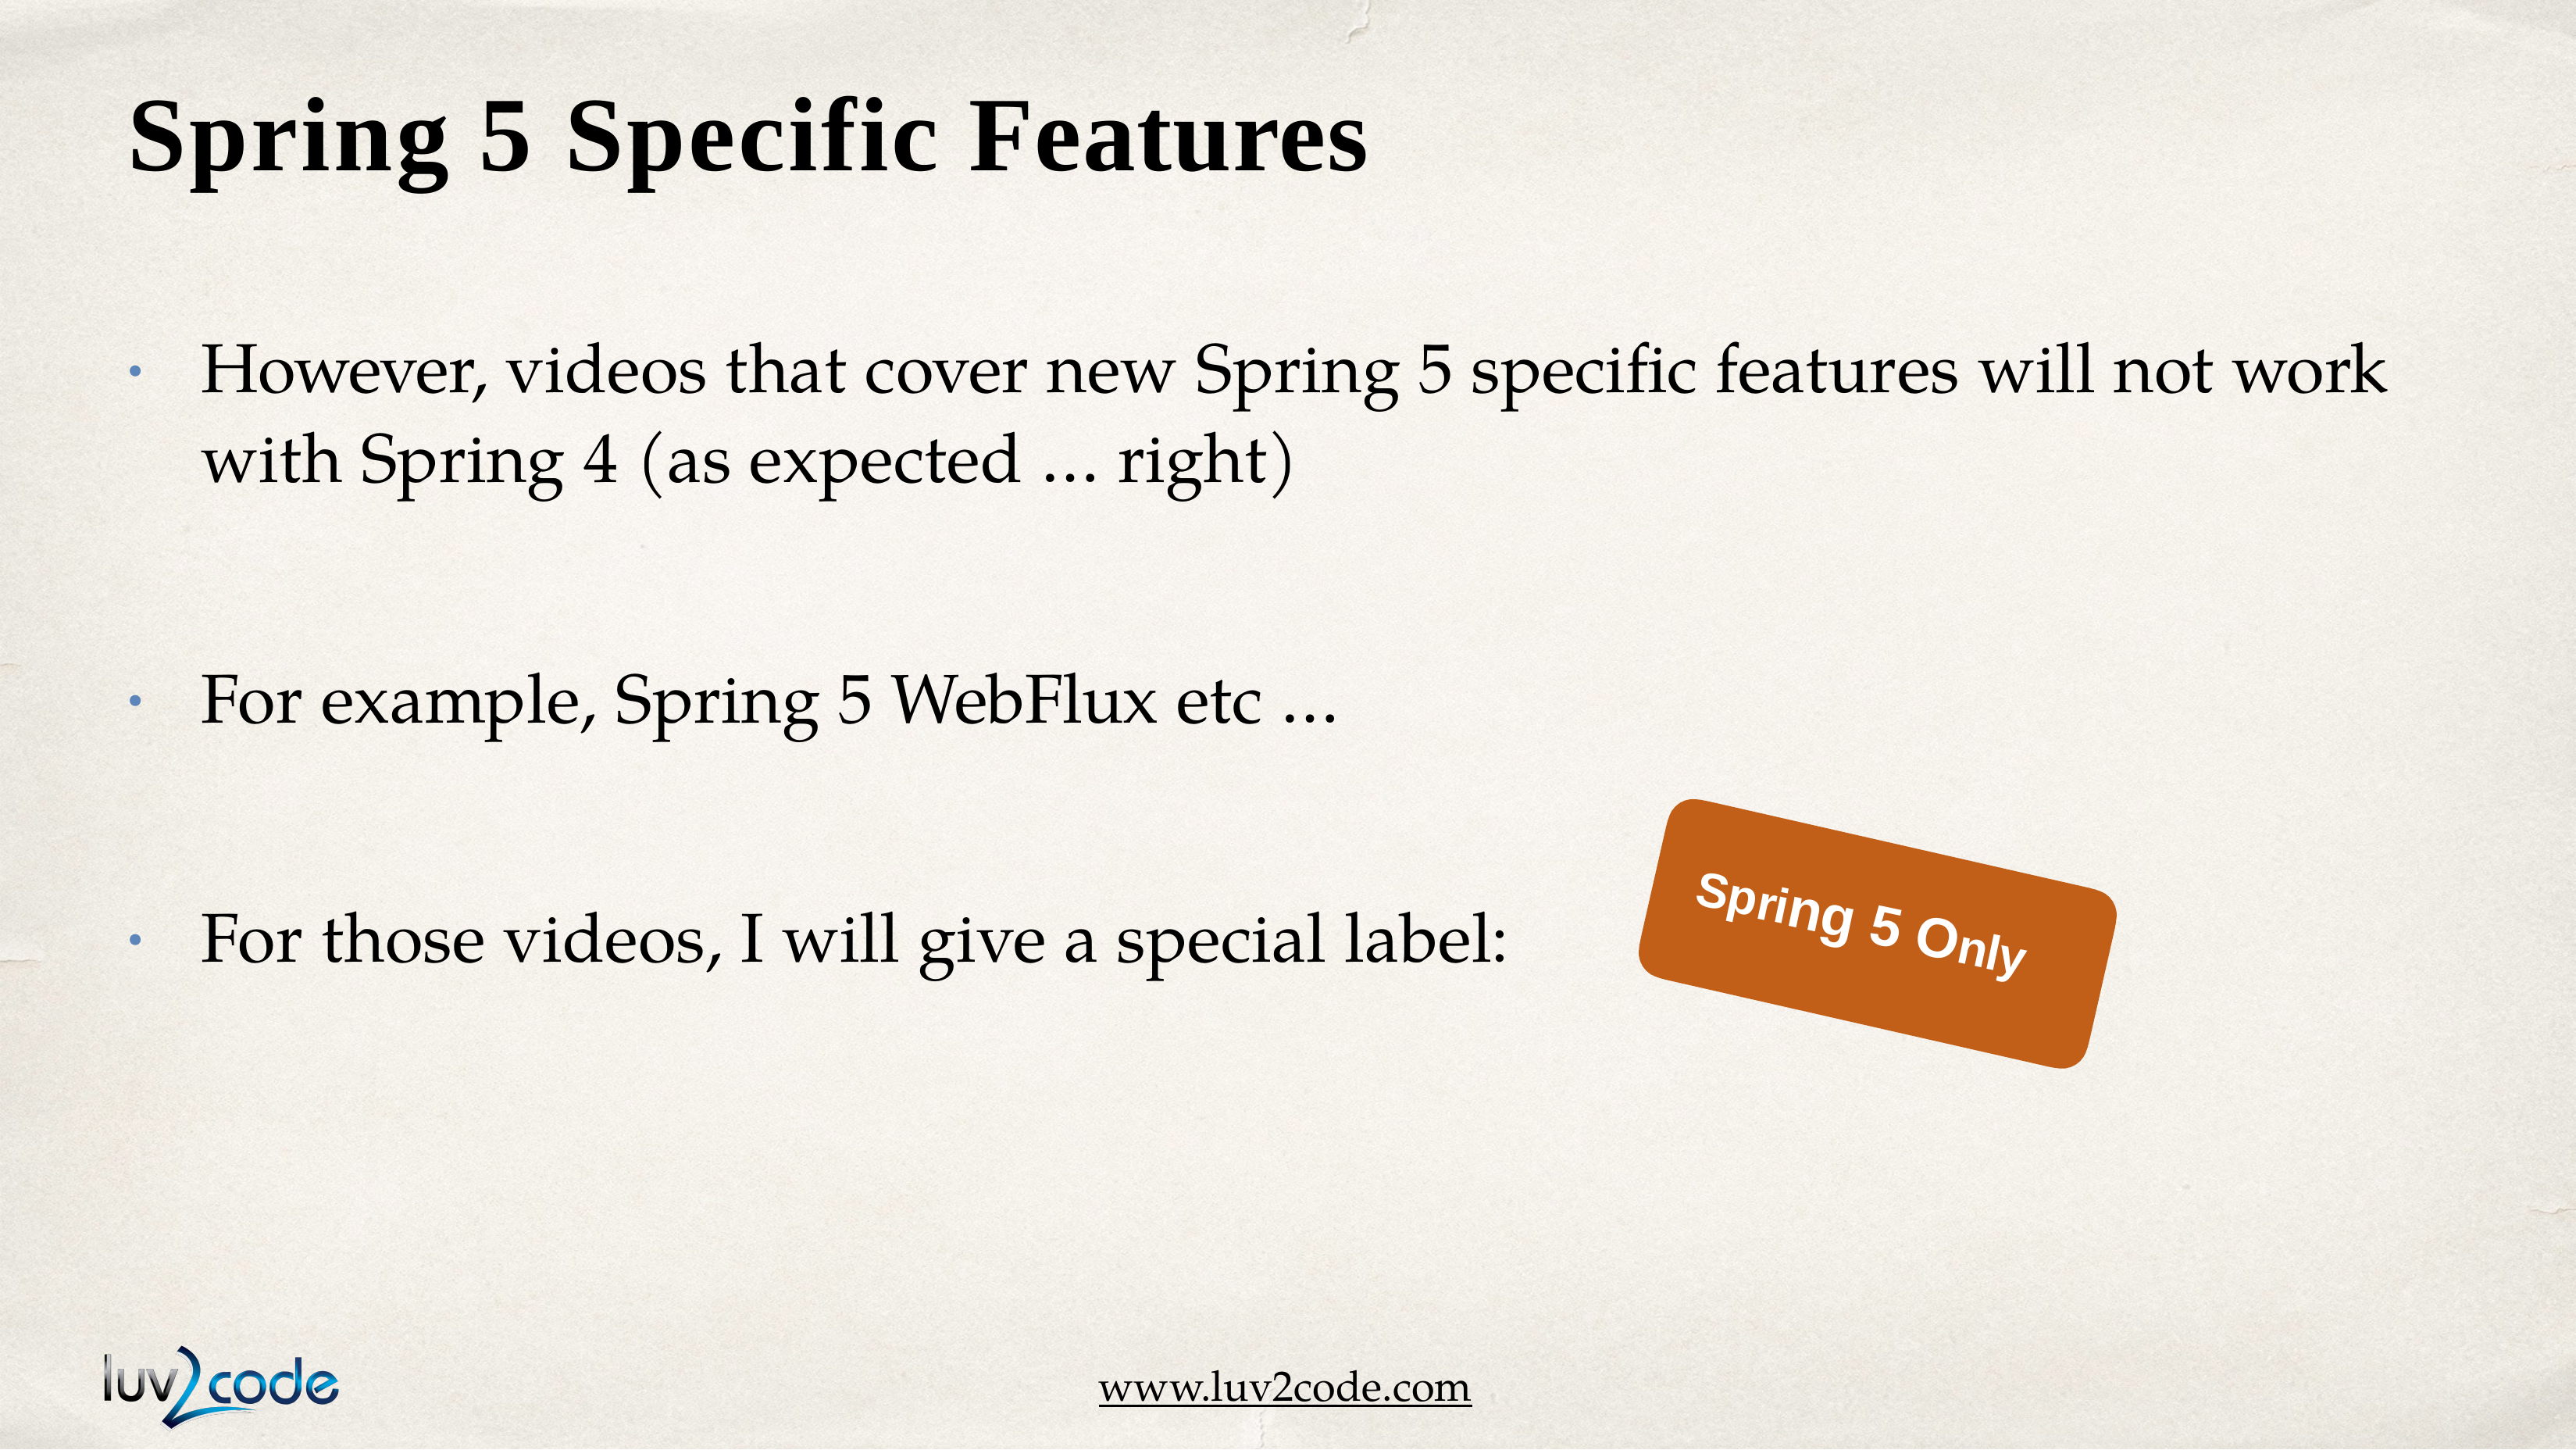

# Spring 5 Specific Features
However, videos that cover new Spring 5 specific features will not work  with Spring 4 (as expected … right)
•
For example, Spring 5 WebFlux etc …
•

For those videos, I will give a special label:
Spring 5 Only
•
www.luv2code.com